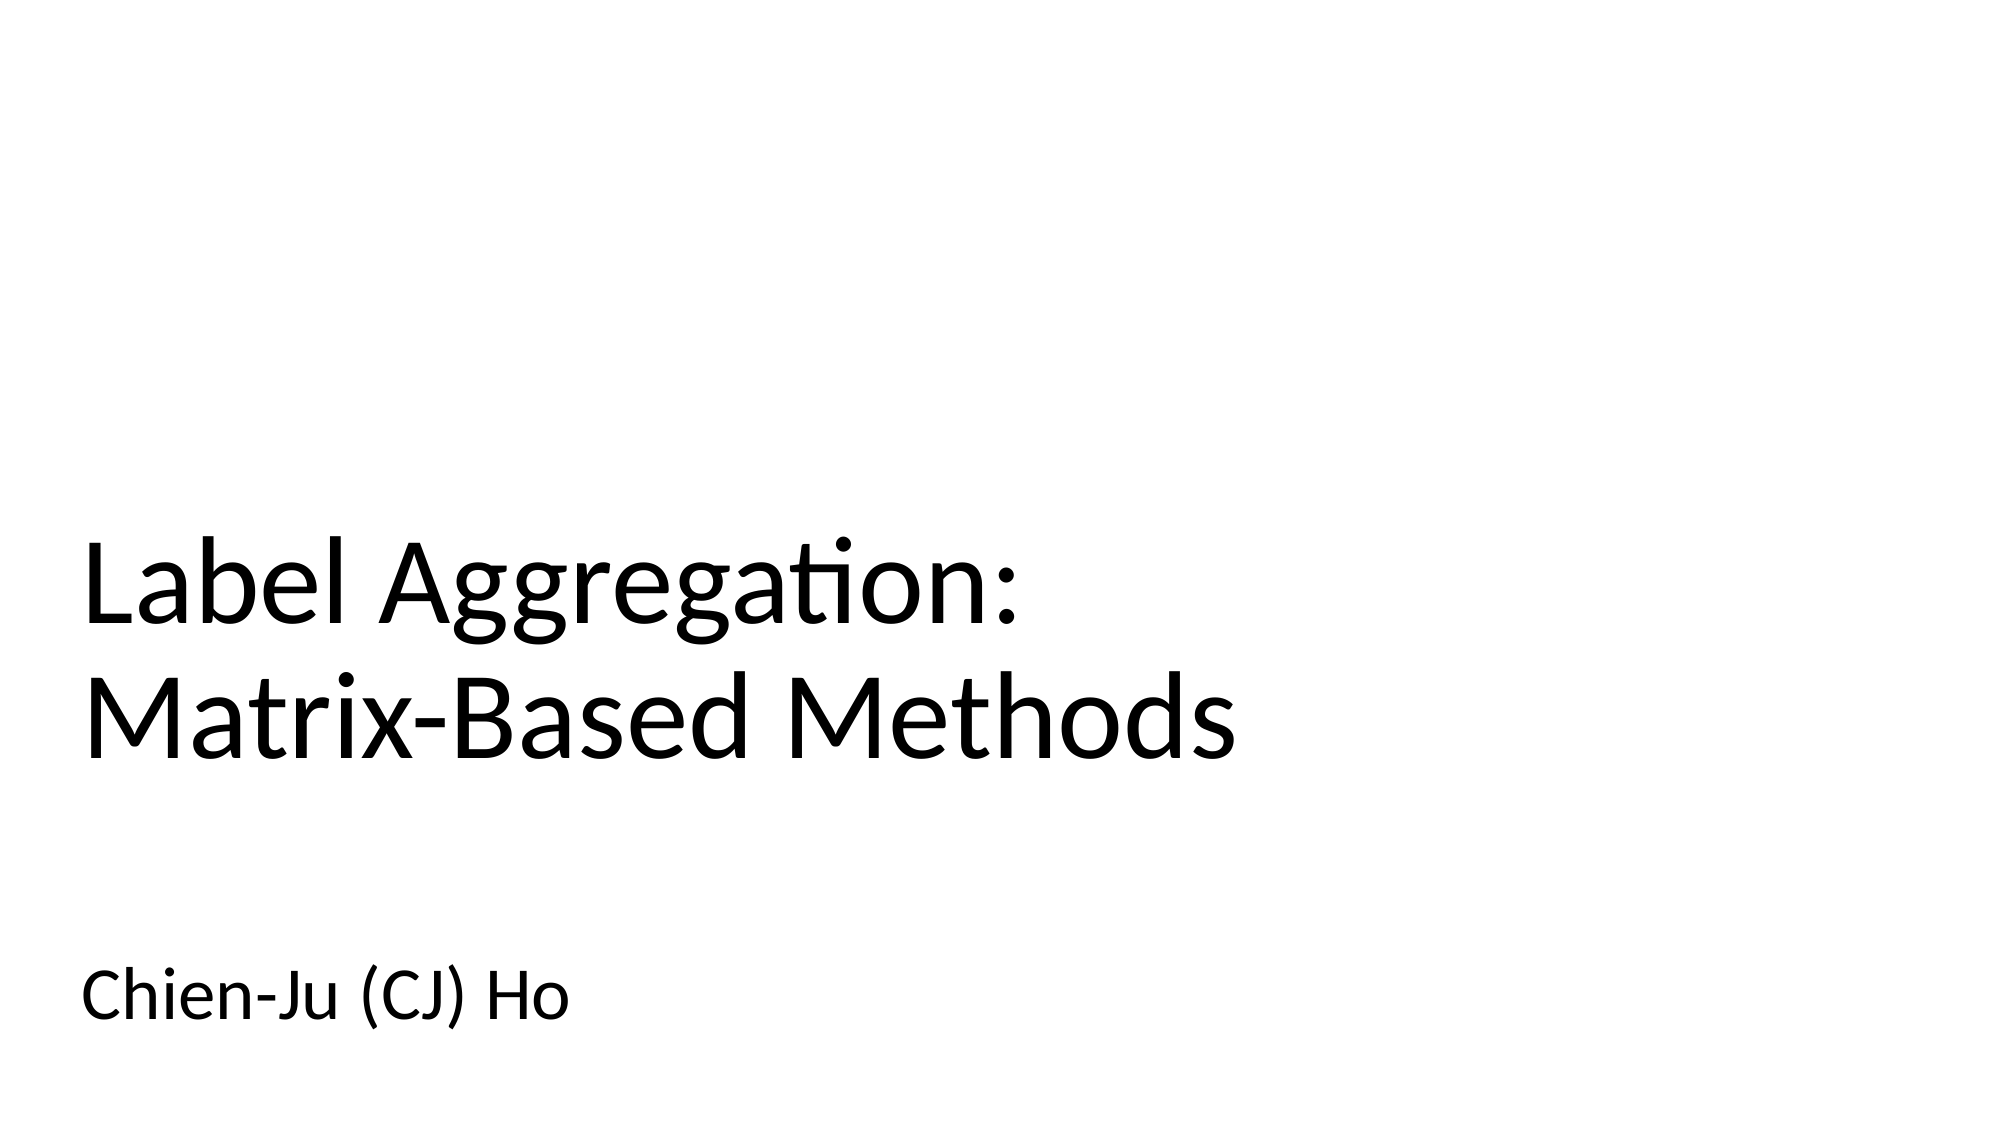

# Label Aggregation: Matrix-Based Methods

Chien-Ju (CJ) Ho